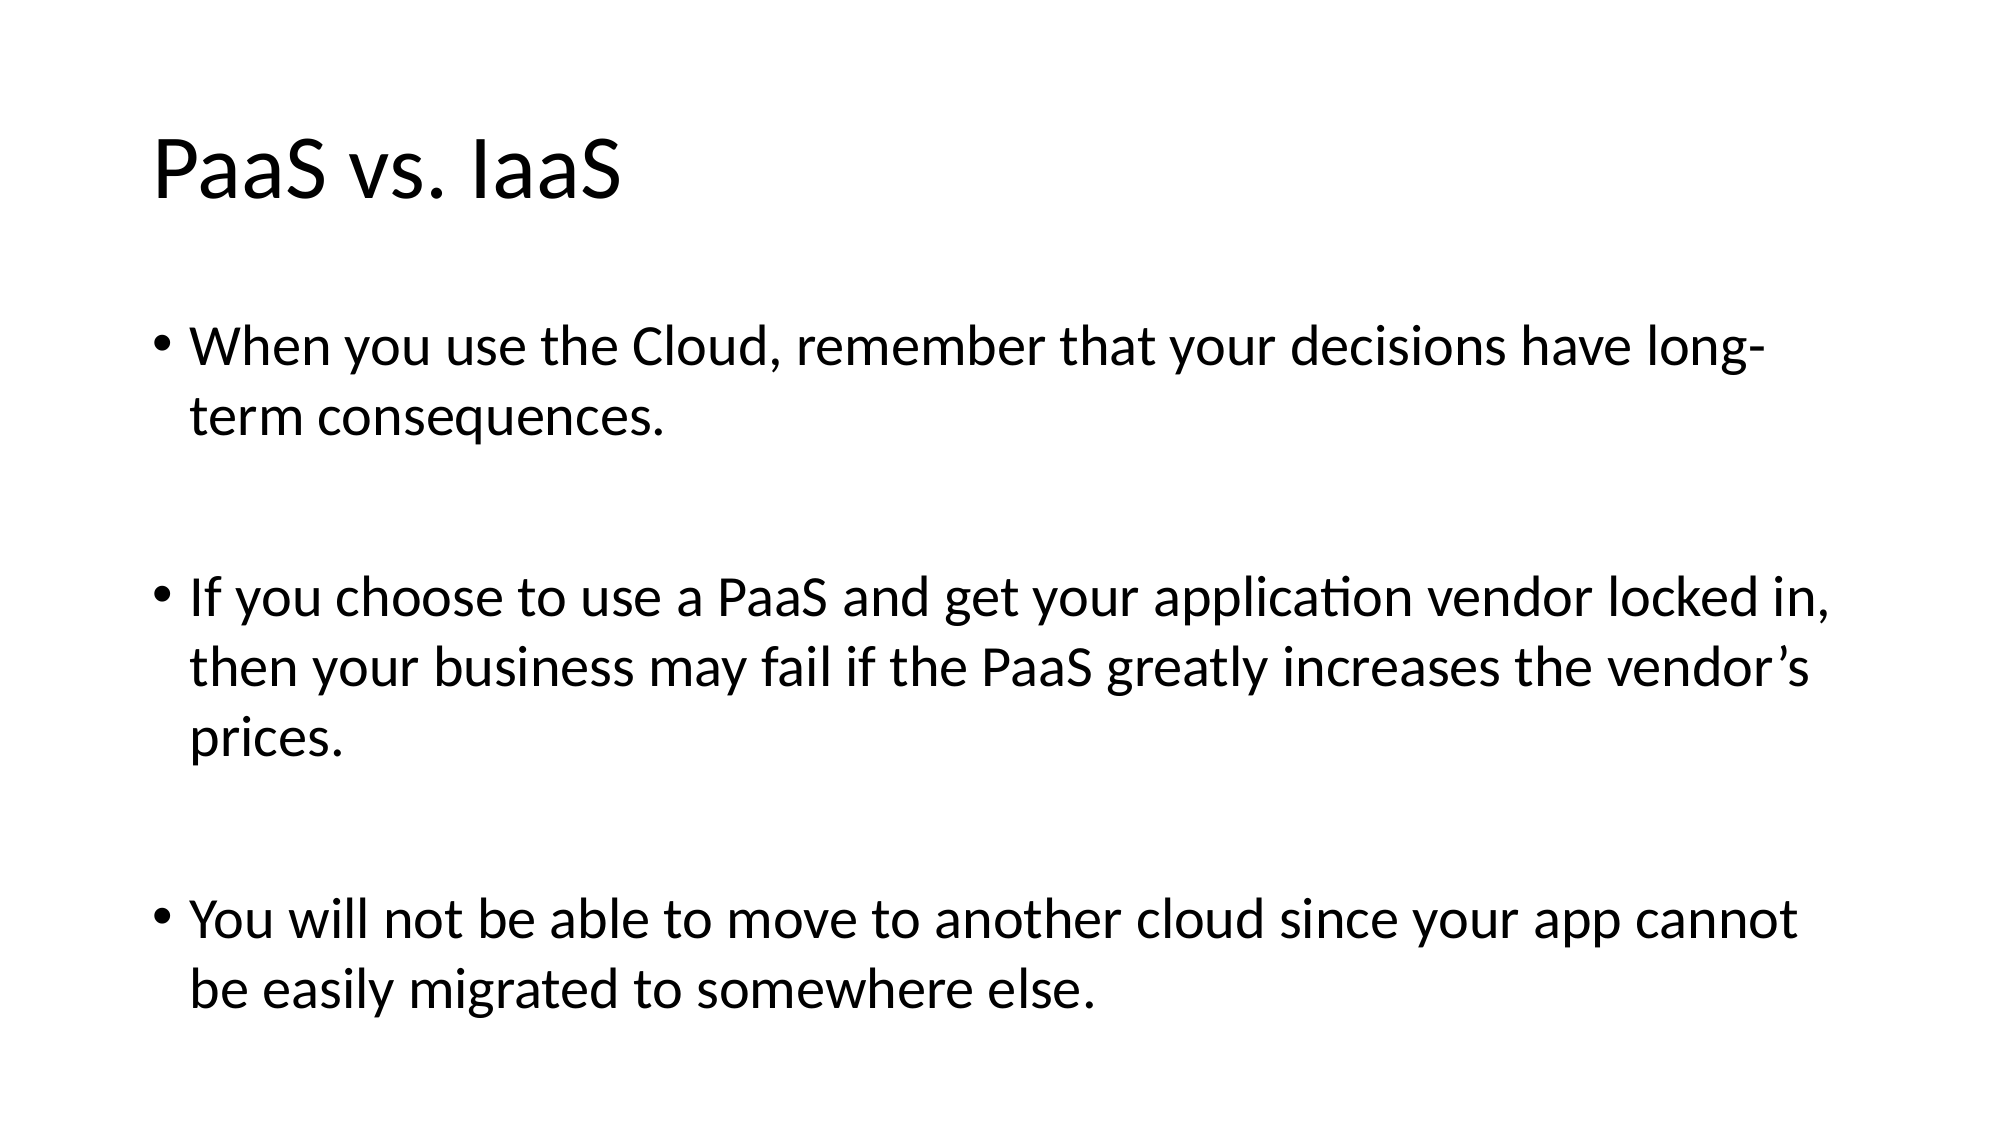

# PaaS vs. IaaS
When you use the Cloud, remember that your decisions have long-term consequences.

If you choose to use a PaaS and get your application vendor locked in, then your business may fail if the PaaS greatly increases the vendor’s prices.

You will not be able to move to another cloud since your app cannot be easily migrated to somewhere else.
136